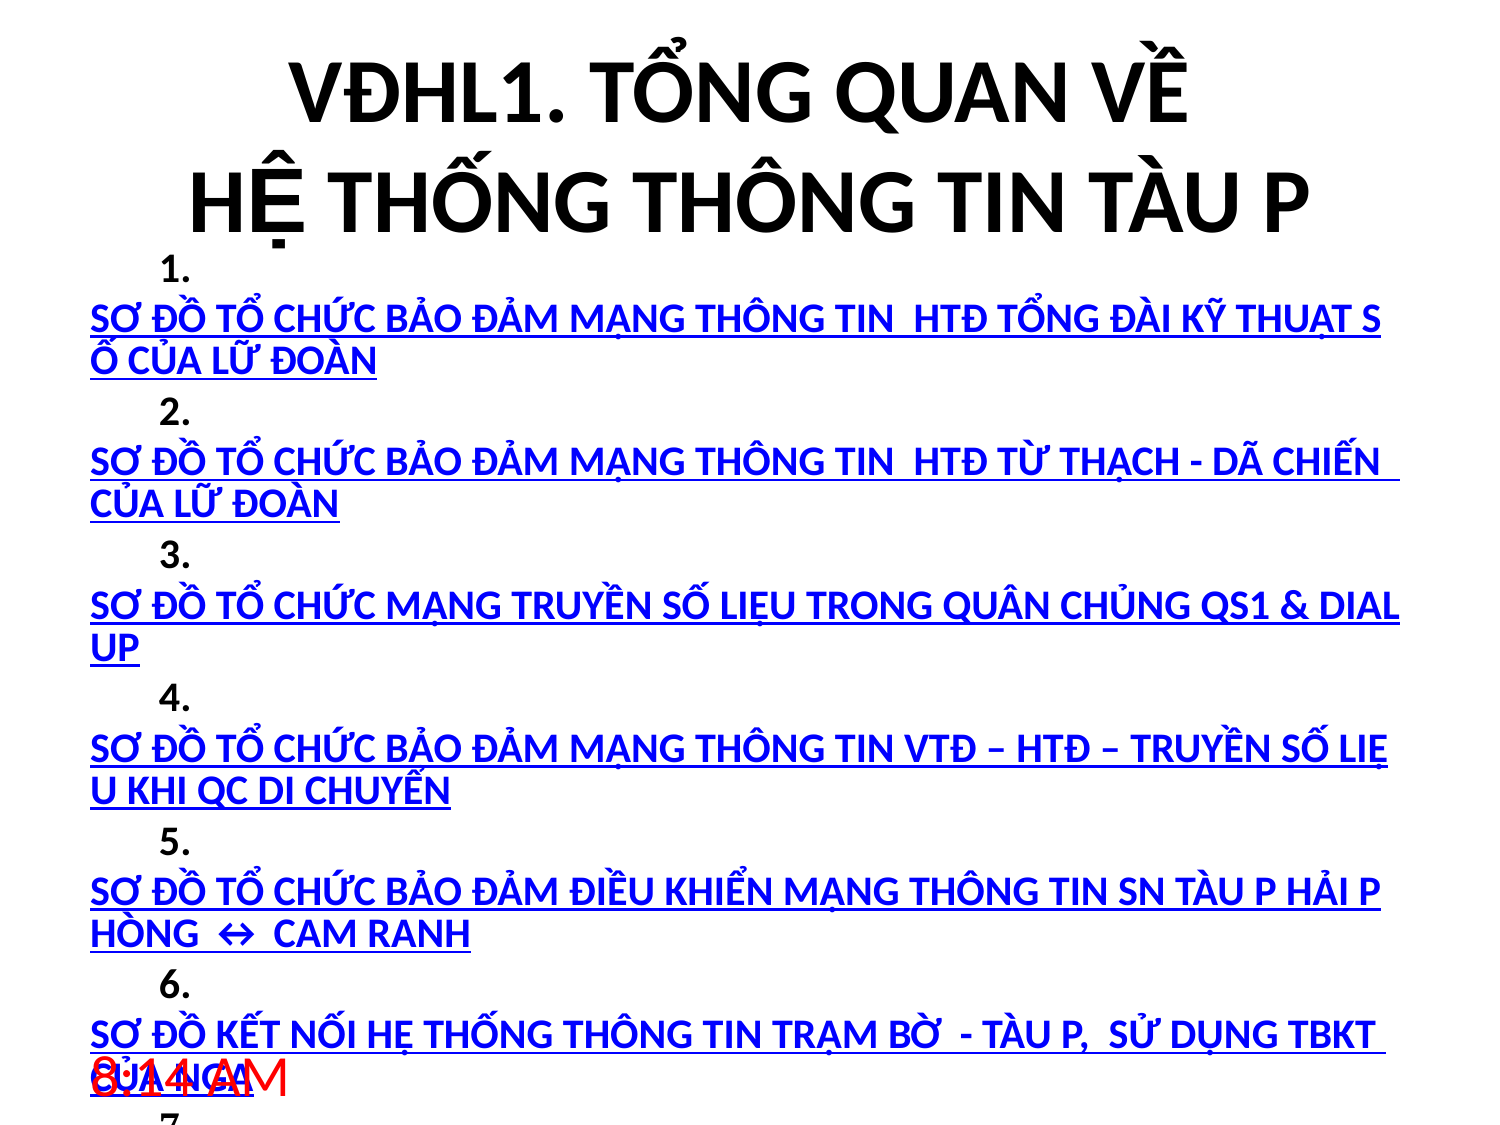

# VĐHL1. TỔNG QUAN VỀ HỆ THỐNG THÔNG TIN TÀU P
	1. SƠ ĐỒ TỔ CHỨC BẢO ĐẢM MẠNG THÔNG TIN  HTĐ TỔNG ĐÀI KỸ THUẬT SỐ CỦA LỮ ĐOÀN
	2. SƠ ĐỒ TỔ CHỨC BẢO ĐẢM MẠNG THÔNG TIN  HTĐ TỪ THẠCH - DÃ CHIẾN  CỦA LỮ ĐOÀN
	3. SƠ ĐỒ TỔ CHỨC MẠNG TRUYỀN SỐ LIỆU TRONG QUÂN CHỦNG QS1 & DIALUP
	4. SƠ ĐỒ TỔ CHỨC BẢO ĐẢM MẠNG THÔNG TIN VTĐ – HTĐ – TRUYỀN SỐ LIỆU KHI QC DI CHUYỂN
	5. SƠ ĐỒ TỔ CHỨC BẢO ĐẢM ĐIỀU KHIỂN MẠNG THÔNG TIN SN TÀU P HẢI PHÒNG ↔ CAM RANH
	6. SƠ ĐỒ KẾT NỐI HỆ THỐNG THÔNG TIN TRẠM BỜ  - TÀU P,  SỬ DỤNG TBKT CỦA NGA
	7. SƠ ĐỒ KẾT NỐI HỆ THỐNG THÔNG TIN TRẠM BỜ – TÀU P, SỬ DỤNG TBKT CỦA ISRAEL
8:14 AM